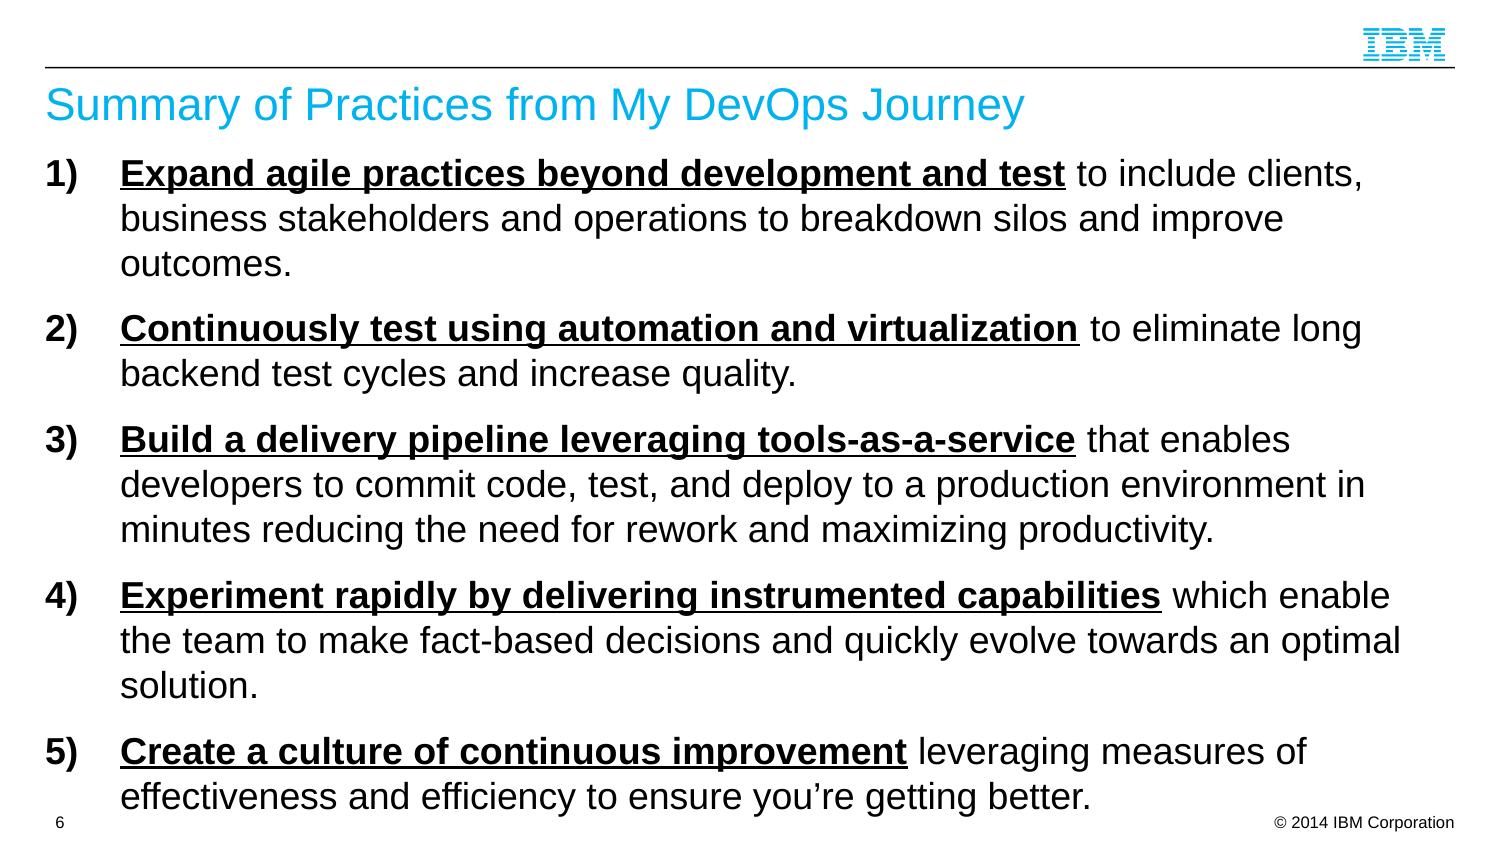

# Summary of Practices from My DevOps Journey
Expand agile practices beyond development and test to include clients, business stakeholders and operations to breakdown silos and improve outcomes.
Continuously test using automation and virtualization to eliminate long backend test cycles and increase quality.
Build a delivery pipeline leveraging tools-as-a-service that enables developers to commit code, test, and deploy to a production environment in minutes reducing the need for rework and maximizing productivity.
Experiment rapidly by delivering instrumented capabilities which enable the team to make fact-based decisions and quickly evolve towards an optimal solution.
Create a culture of continuous improvement leveraging measures of effectiveness and efficiency to ensure you’re getting better.
6